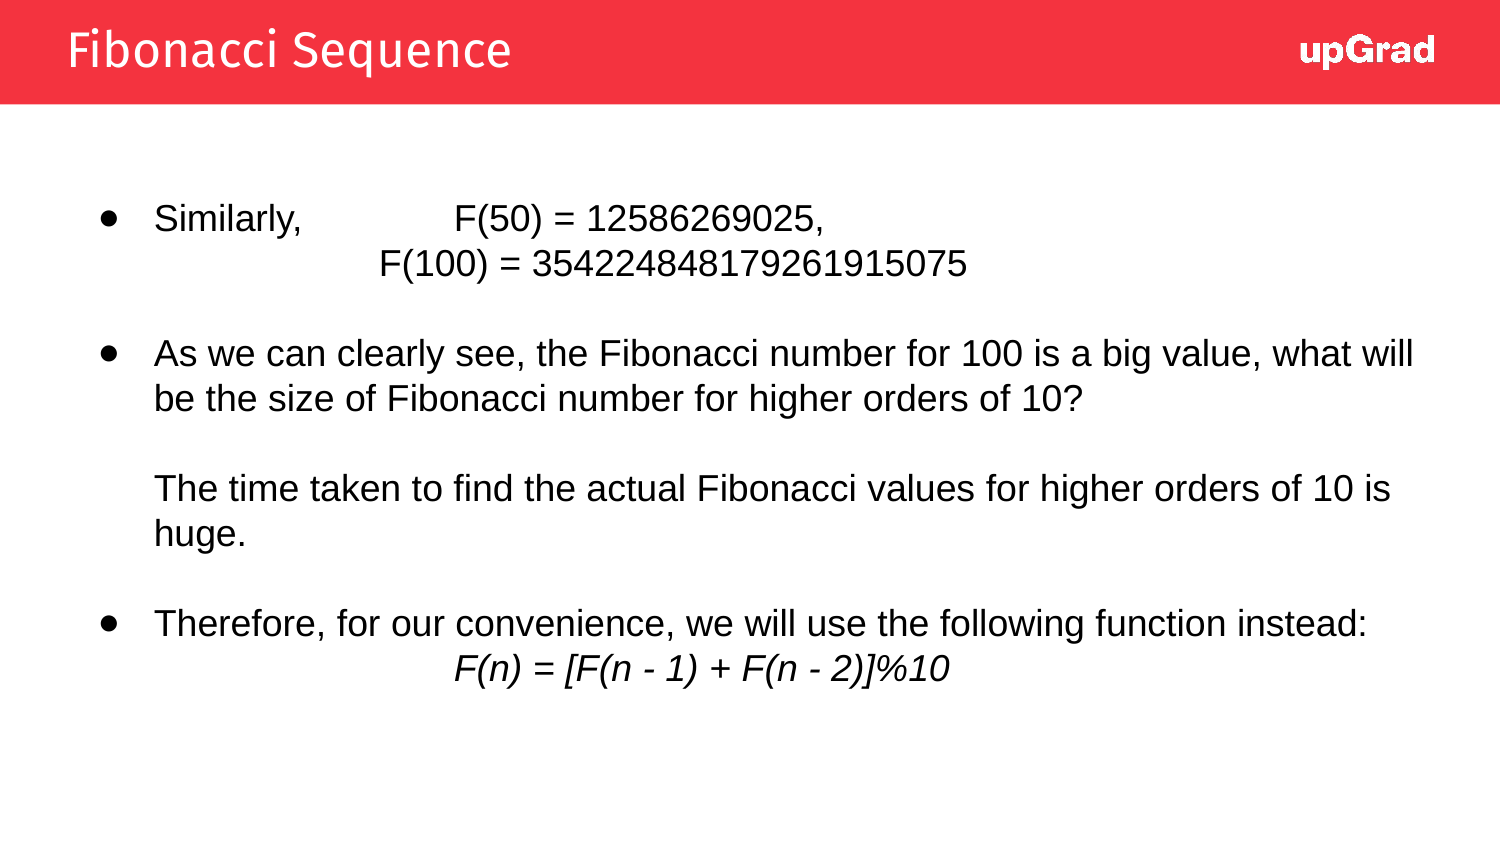

Fibonacci Sequence

Similarly, 	F(50) = 12586269025,
F(100) = 354224848179261915075

As we can clearly see, the Fibonacci number for 100 is a big value, what will be the size of Fibonacci number for higher orders of 10?

The time taken to find the actual Fibonacci values for higher orders of 10 is huge.

Therefore, for our convenience, we will use the following function instead:
F(n) = [F(n - 1) + F(n - 2)]%10